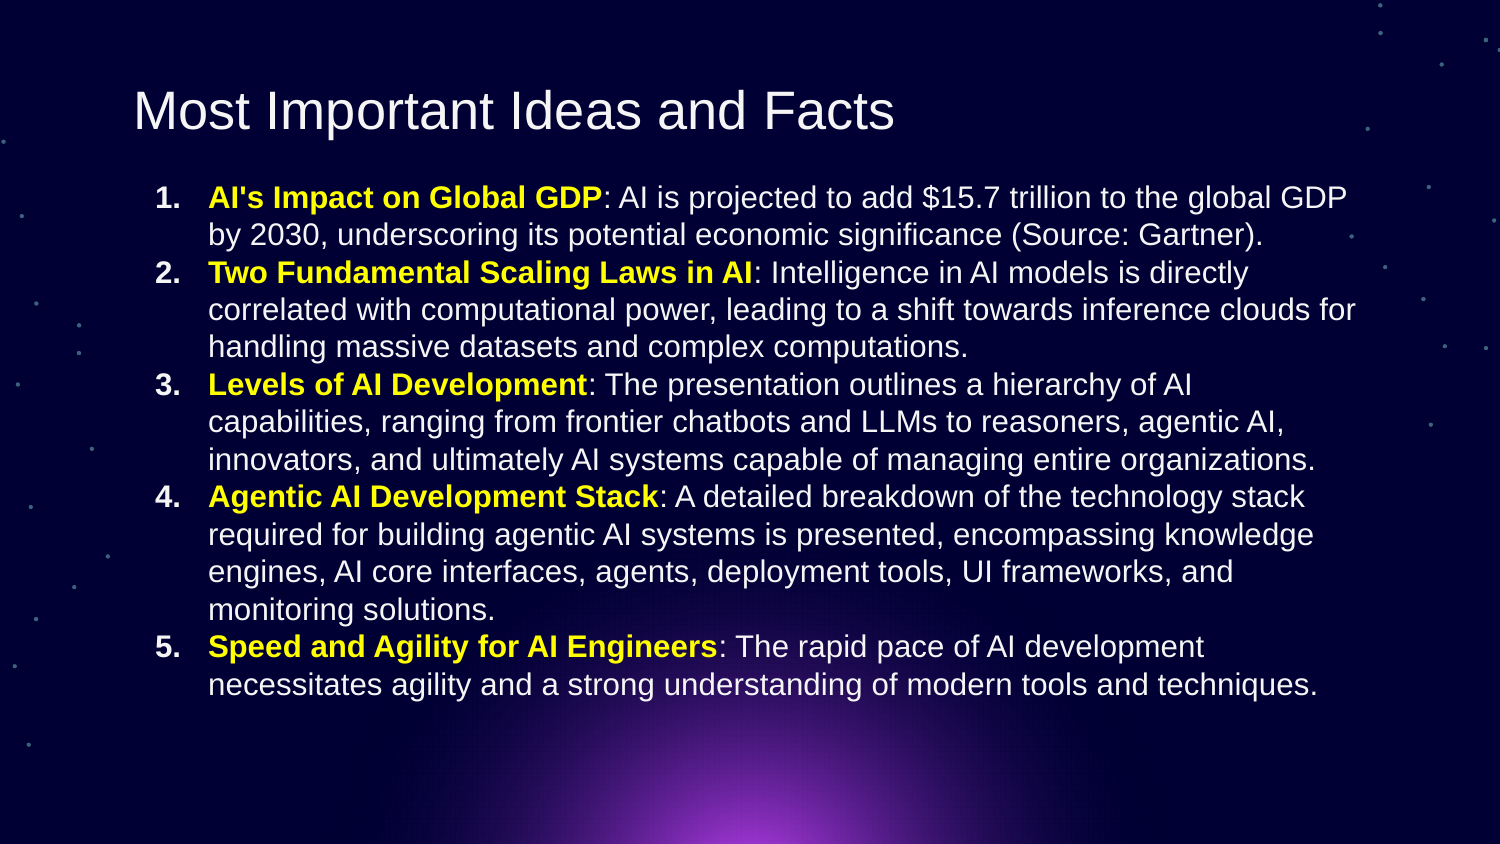

# Most Important Ideas and Facts
AI's Impact on Global GDP: AI is projected to add $15.7 trillion to the global GDP by 2030, underscoring its potential economic significance (Source: Gartner).
Two Fundamental Scaling Laws in AI: Intelligence in AI models is directly correlated with computational power, leading to a shift towards inference clouds for handling massive datasets and complex computations.
Levels of AI Development: The presentation outlines a hierarchy of AI capabilities, ranging from frontier chatbots and LLMs to reasoners, agentic AI, innovators, and ultimately AI systems capable of managing entire organizations.
Agentic AI Development Stack: A detailed breakdown of the technology stack required for building agentic AI systems is presented, encompassing knowledge engines, AI core interfaces, agents, deployment tools, UI frameworks, and monitoring solutions.
Speed and Agility for AI Engineers: The rapid pace of AI development necessitates agility and a strong understanding of modern tools and techniques.